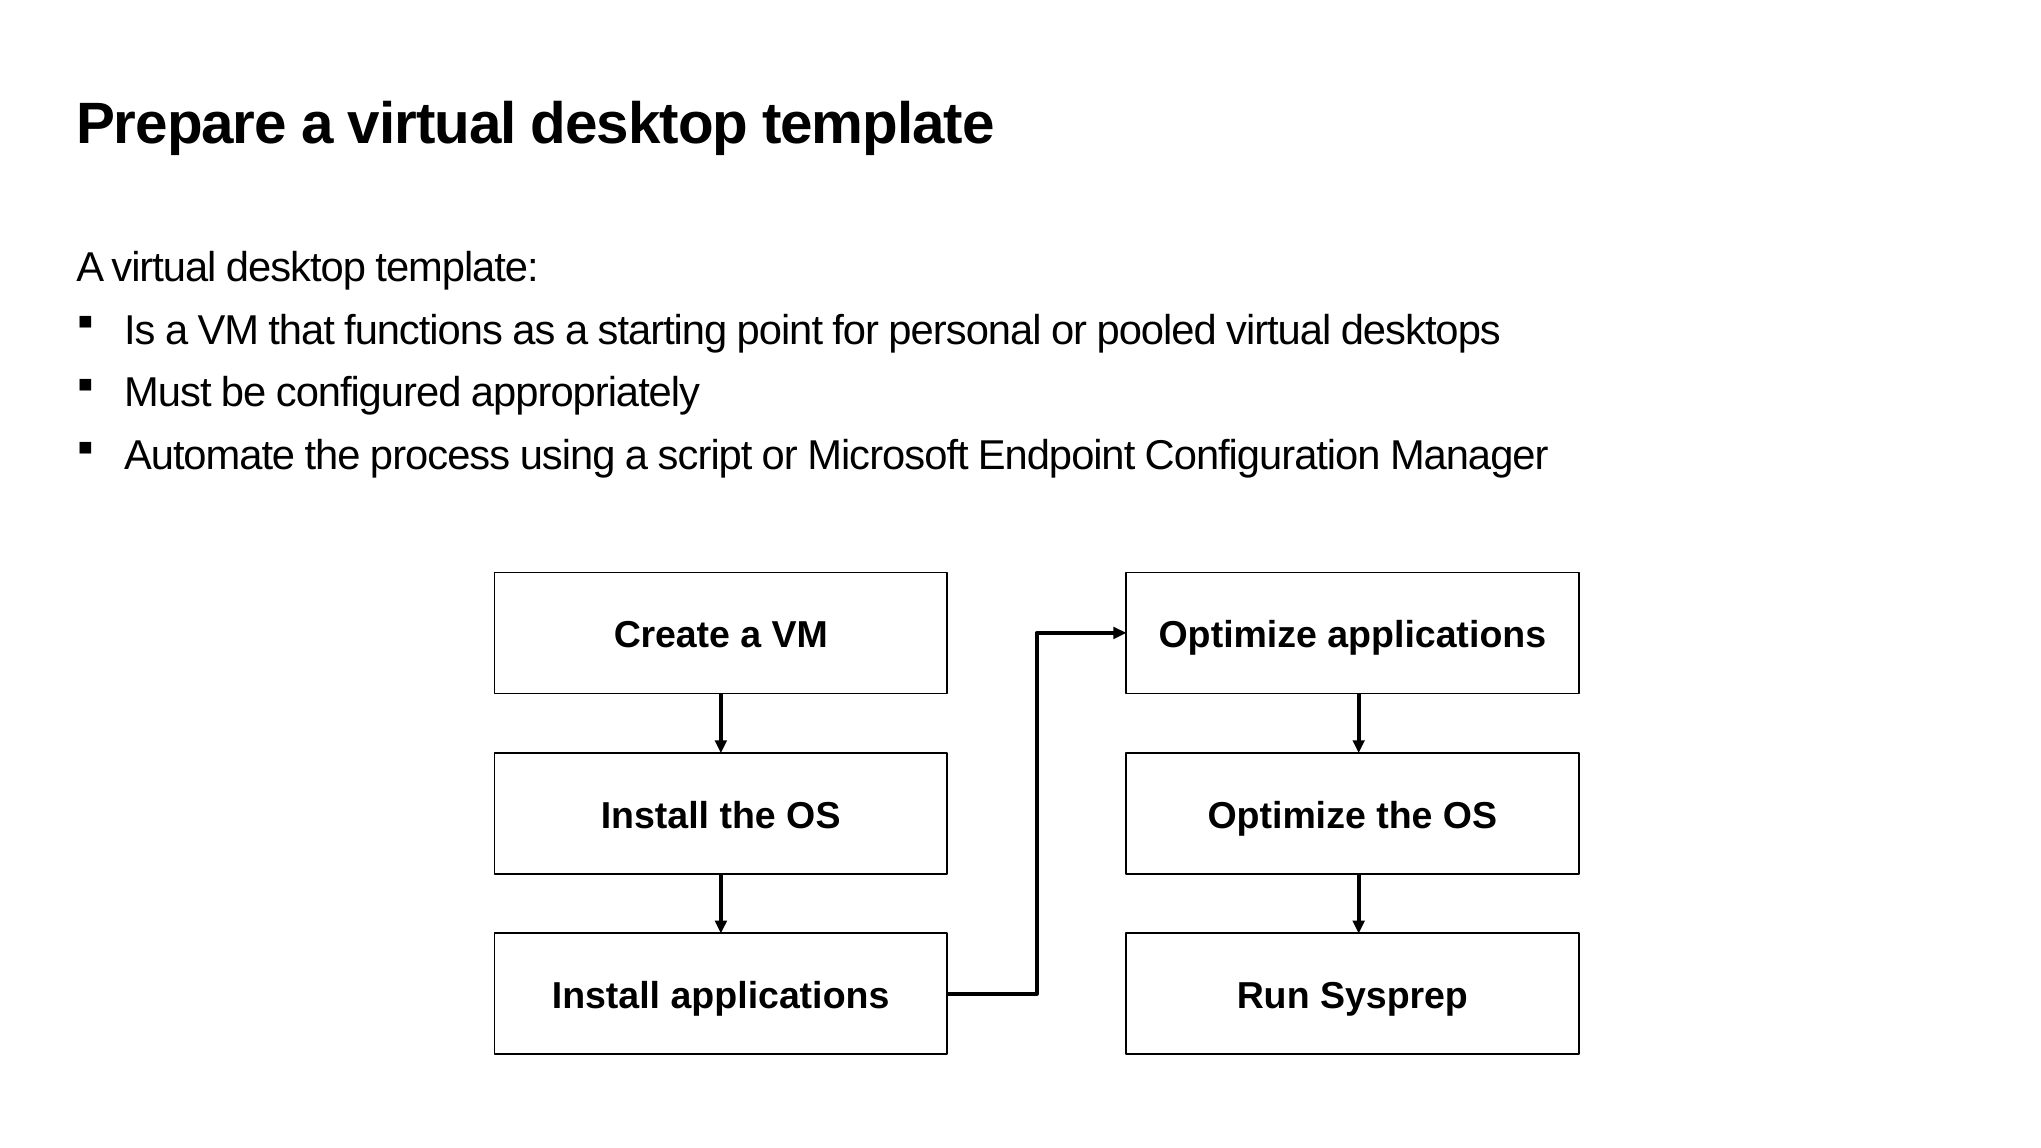

# Prepare a virtual desktop template
A virtual desktop template:
Is a VM that functions as a starting point for personal or pooled virtual desktops
Must be configured appropriately
Automate the process using a script or Microsoft Endpoint Configuration Manager
Create a VM
Optimize applications
Install the OS
Optimize the OS
Install applications
Run Sysprep